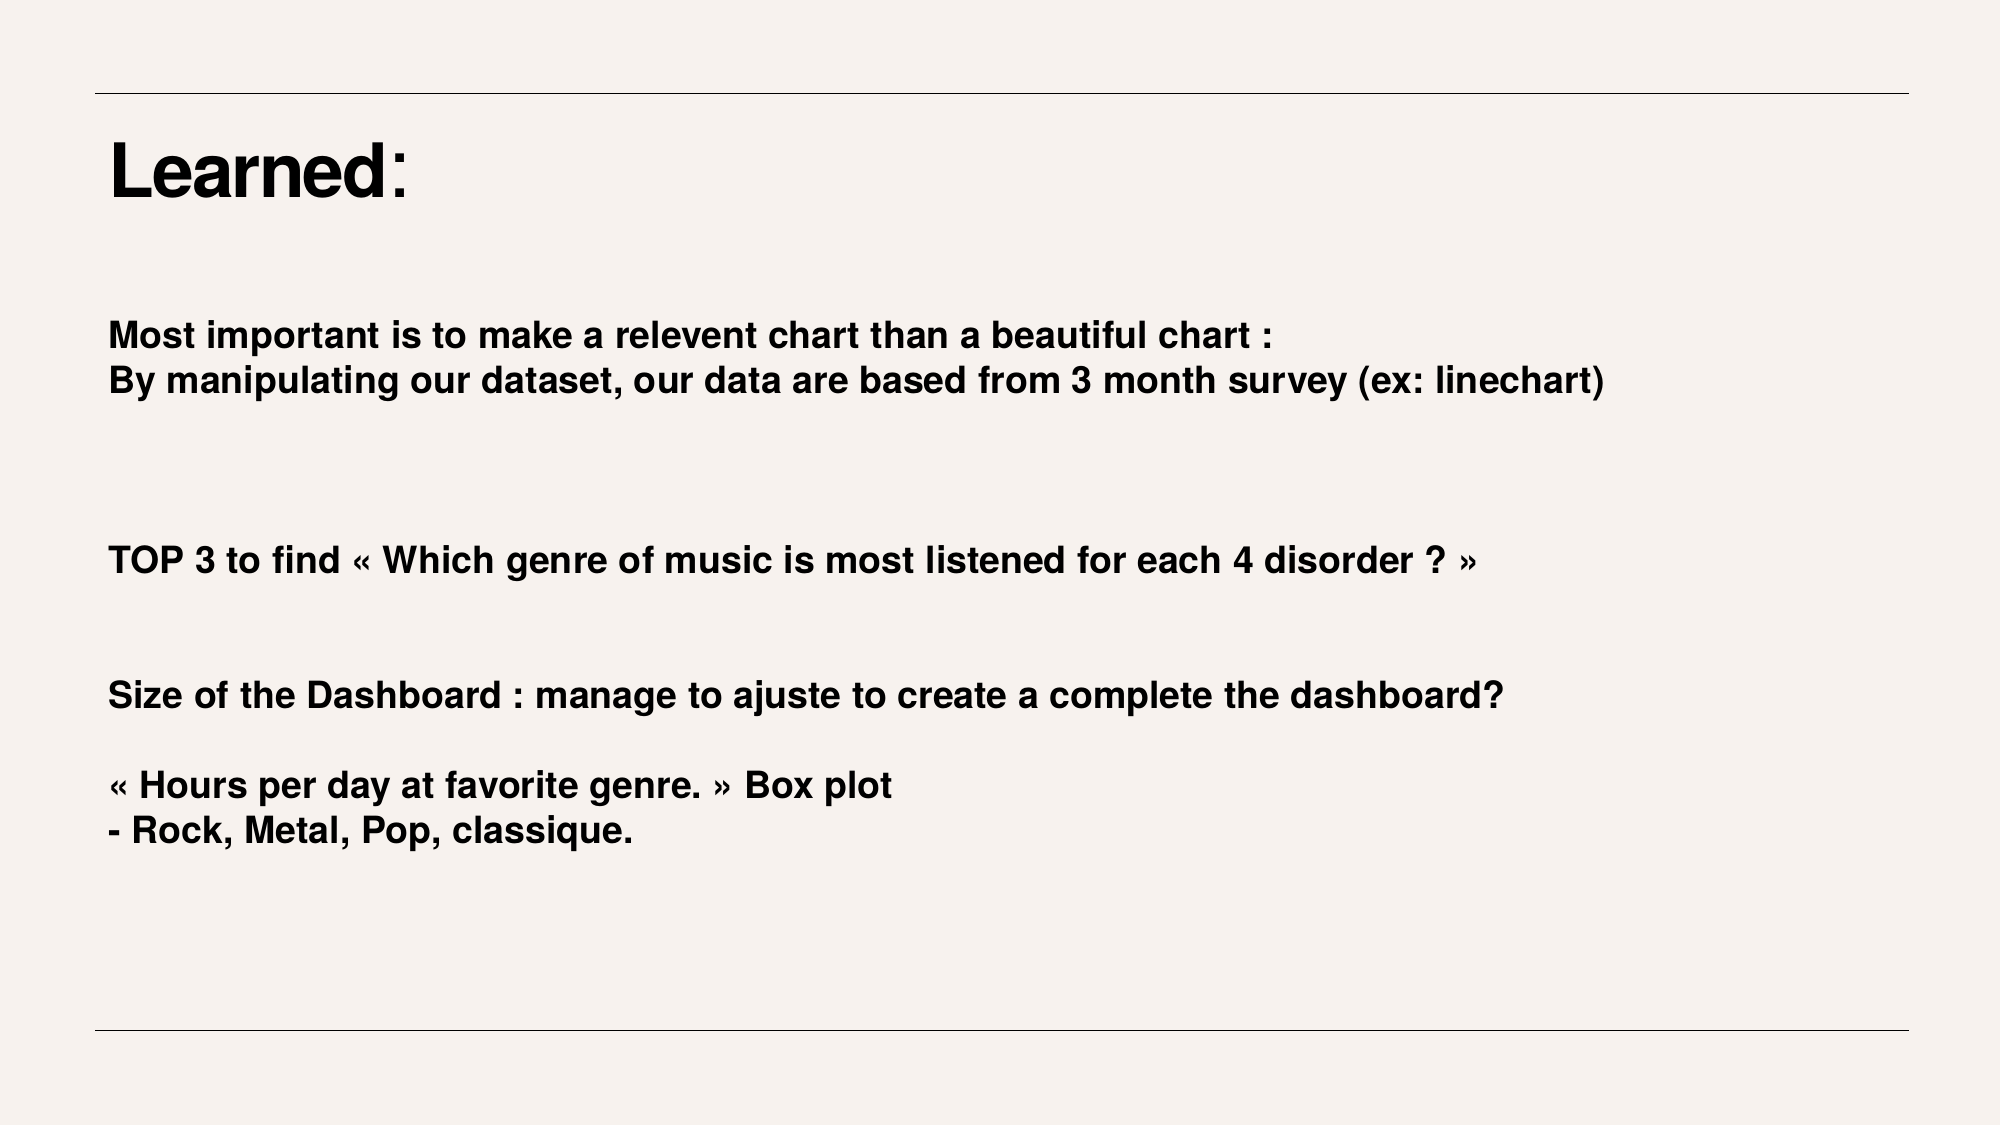

# Learned:
Most important is to make a relevent chart than a beautiful chart :
By manipulating our dataset, our data are based from 3 month survey (ex: linechart)

TOP 3 to find « Which genre of music is most listened for each 4 disorder ? »

Size of the Dashboard : manage to ajuste to create a complete the dashboard?

« Hours per day at favorite genre. » Box plot
- Rock, Metal, Pop, classique.